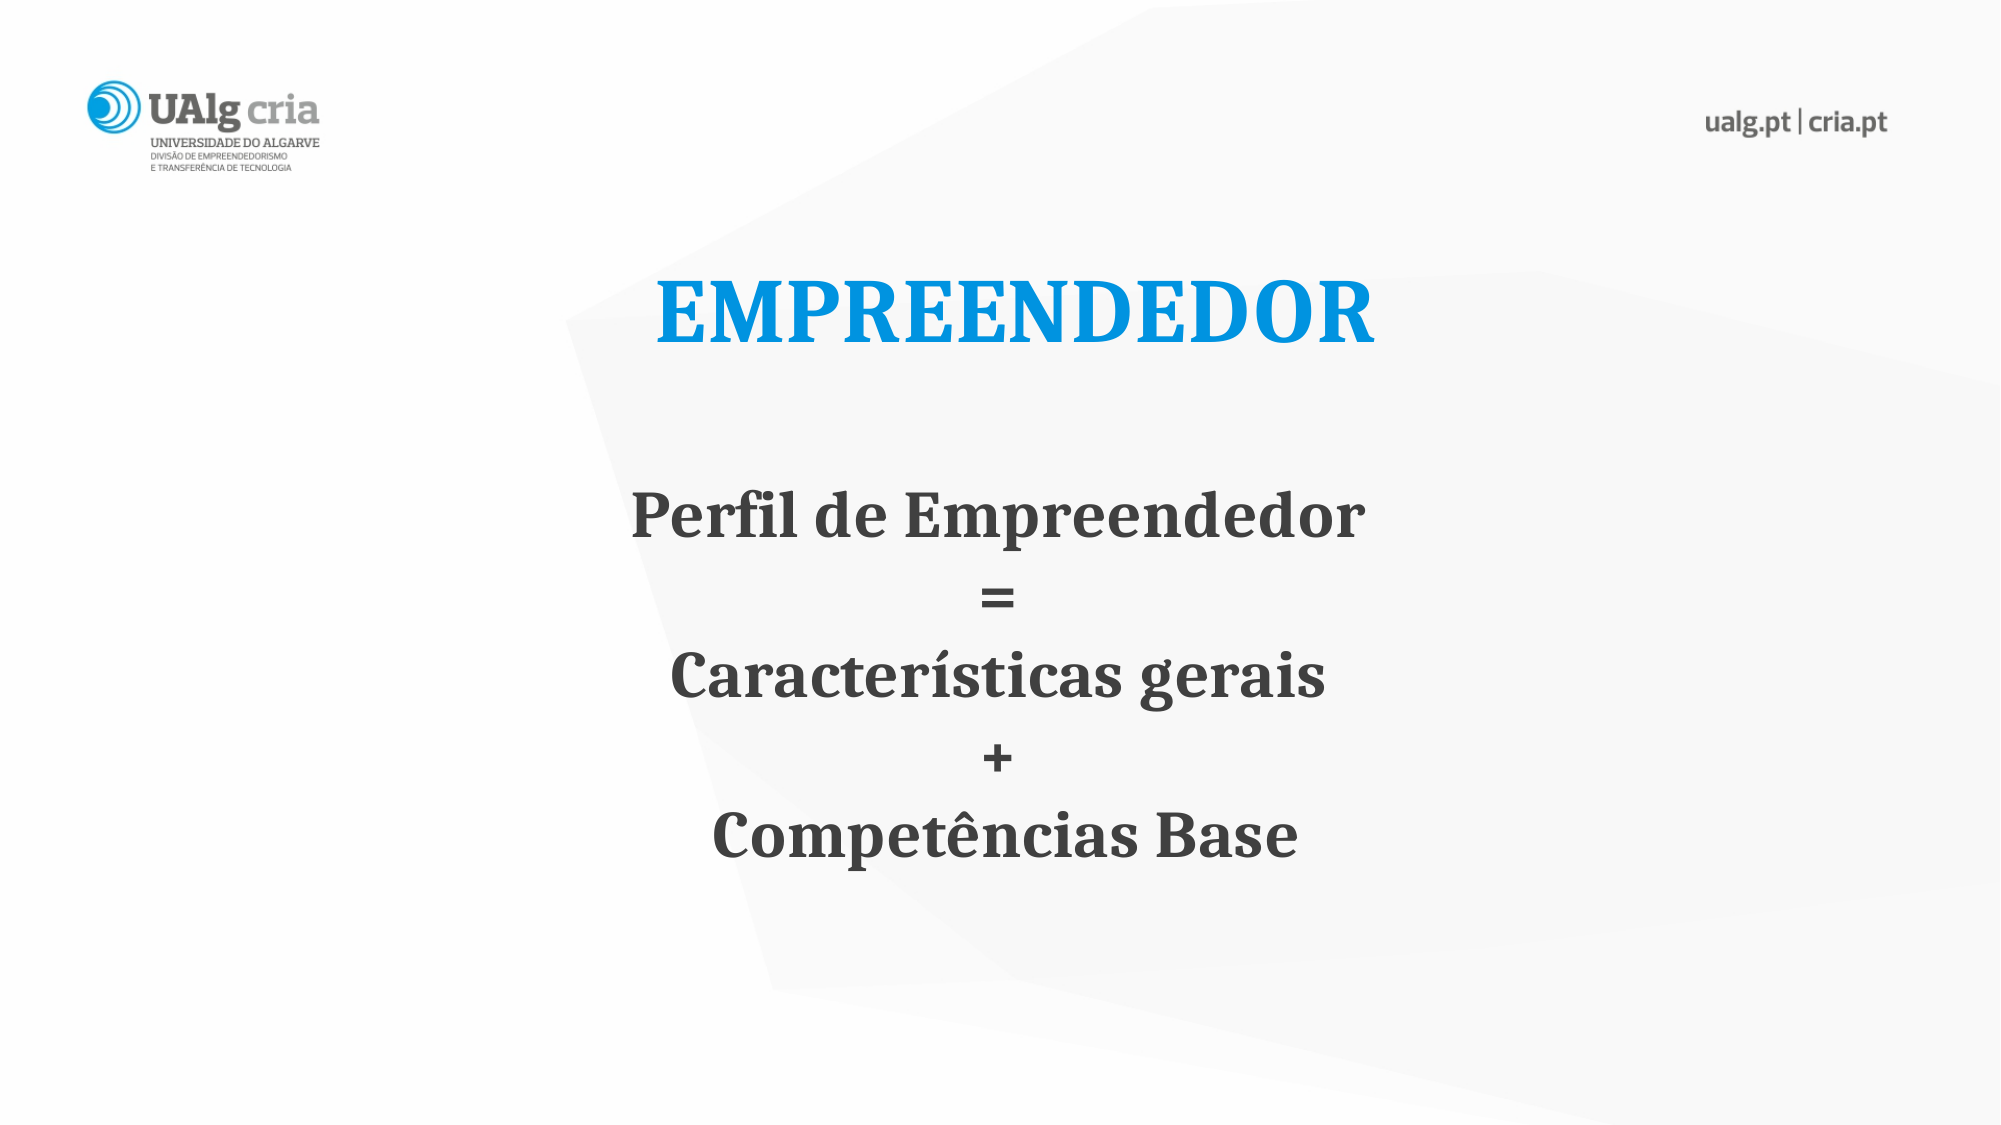

EMPREENDEDOR

Perfil de Empreendedor
=
Características gerais
+
Competências Base